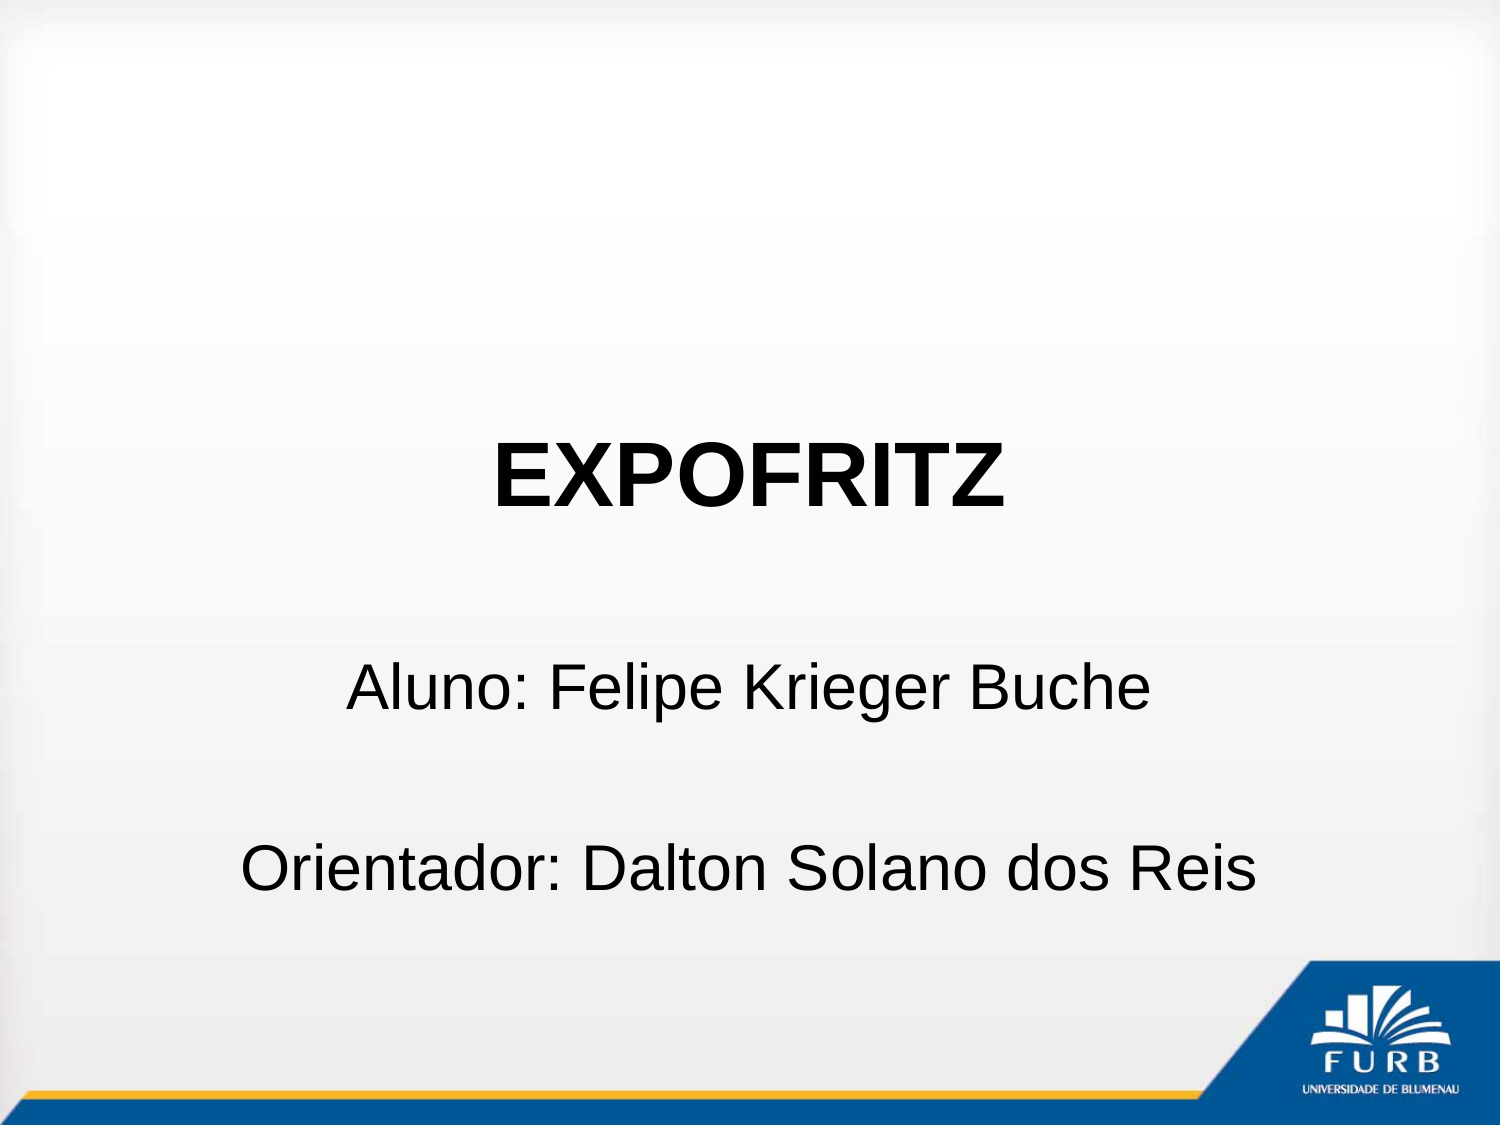

# EXPOFRITZ
Aluno: Felipe Krieger Buche

Orientador: Dalton Solano dos Reis